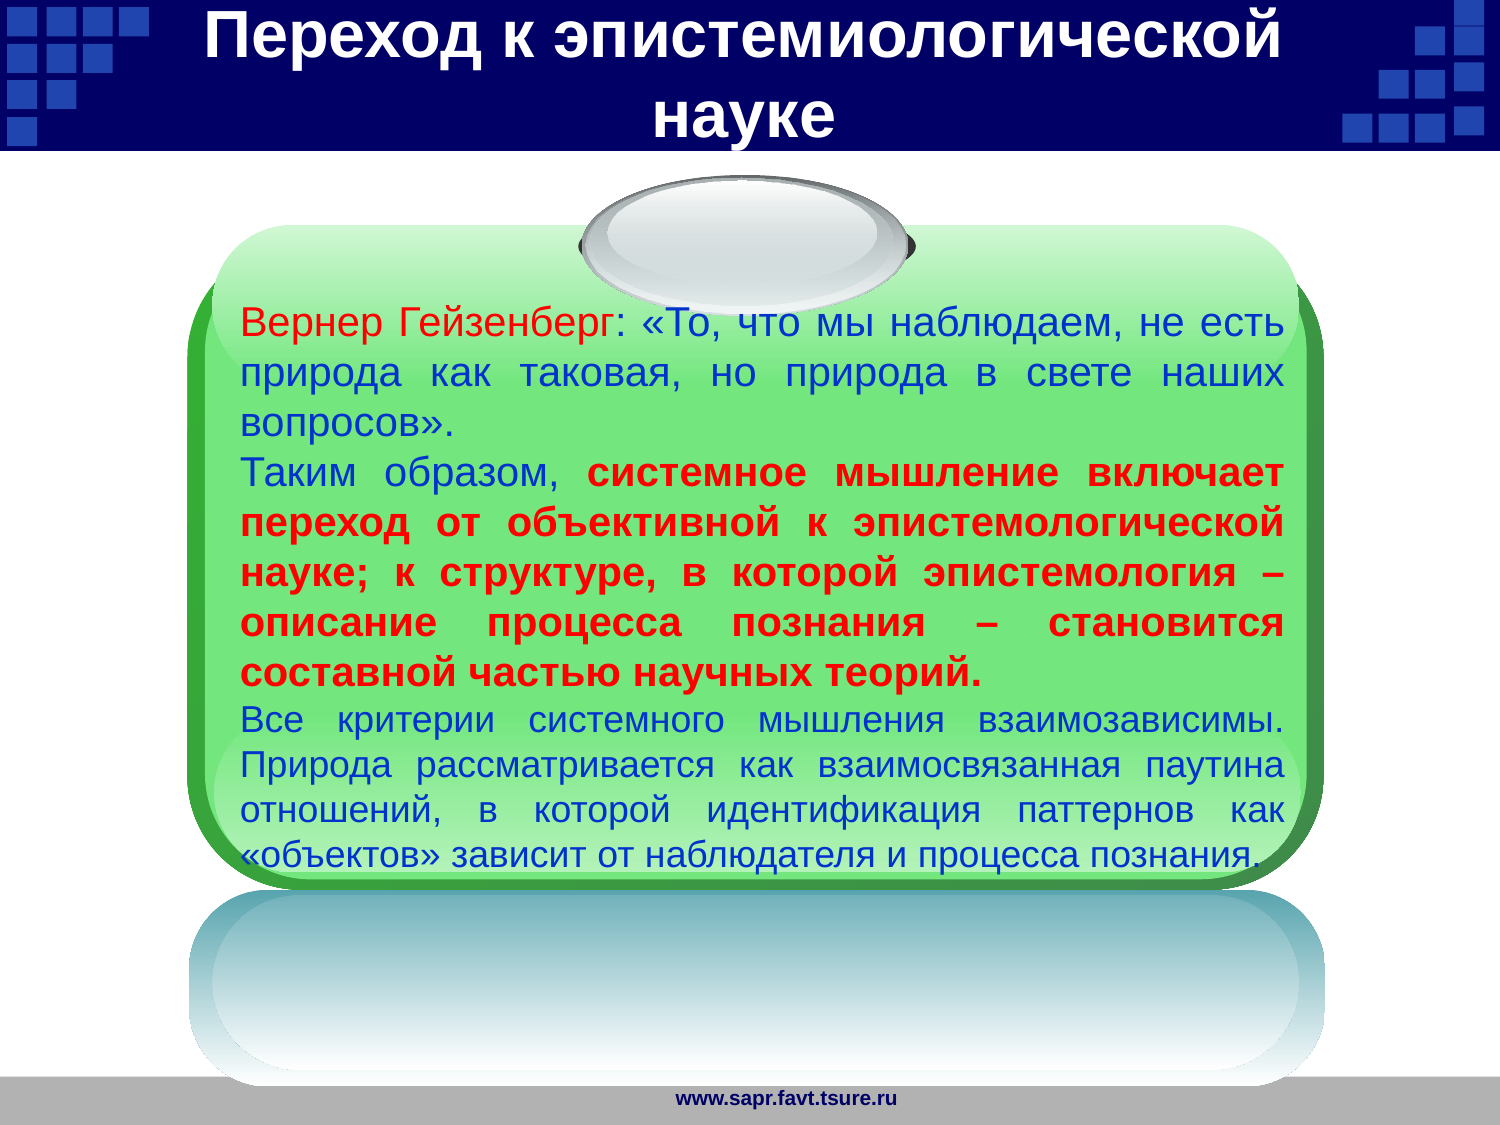

Переход к эпистемиологической науке

Вернер Гейзенберг: «То, что мы наблюдаем, не есть природа как таковая, но природа в свете наших вопросов».
Таким образом, системное мышление включает переход от объективной к эпистемологической науке; к структуре, в которой эпистемология – описание процесса познания – становится составной частью научных теорий.
Все критерии системного мышления взаимозависимы. Природа рассматривается как взаимосвязанная паутина отношений, в которой идентификация паттернов как «объектов» зависит от наблюдателя и процесса познания.

www.sapr.favt.tsure.ru